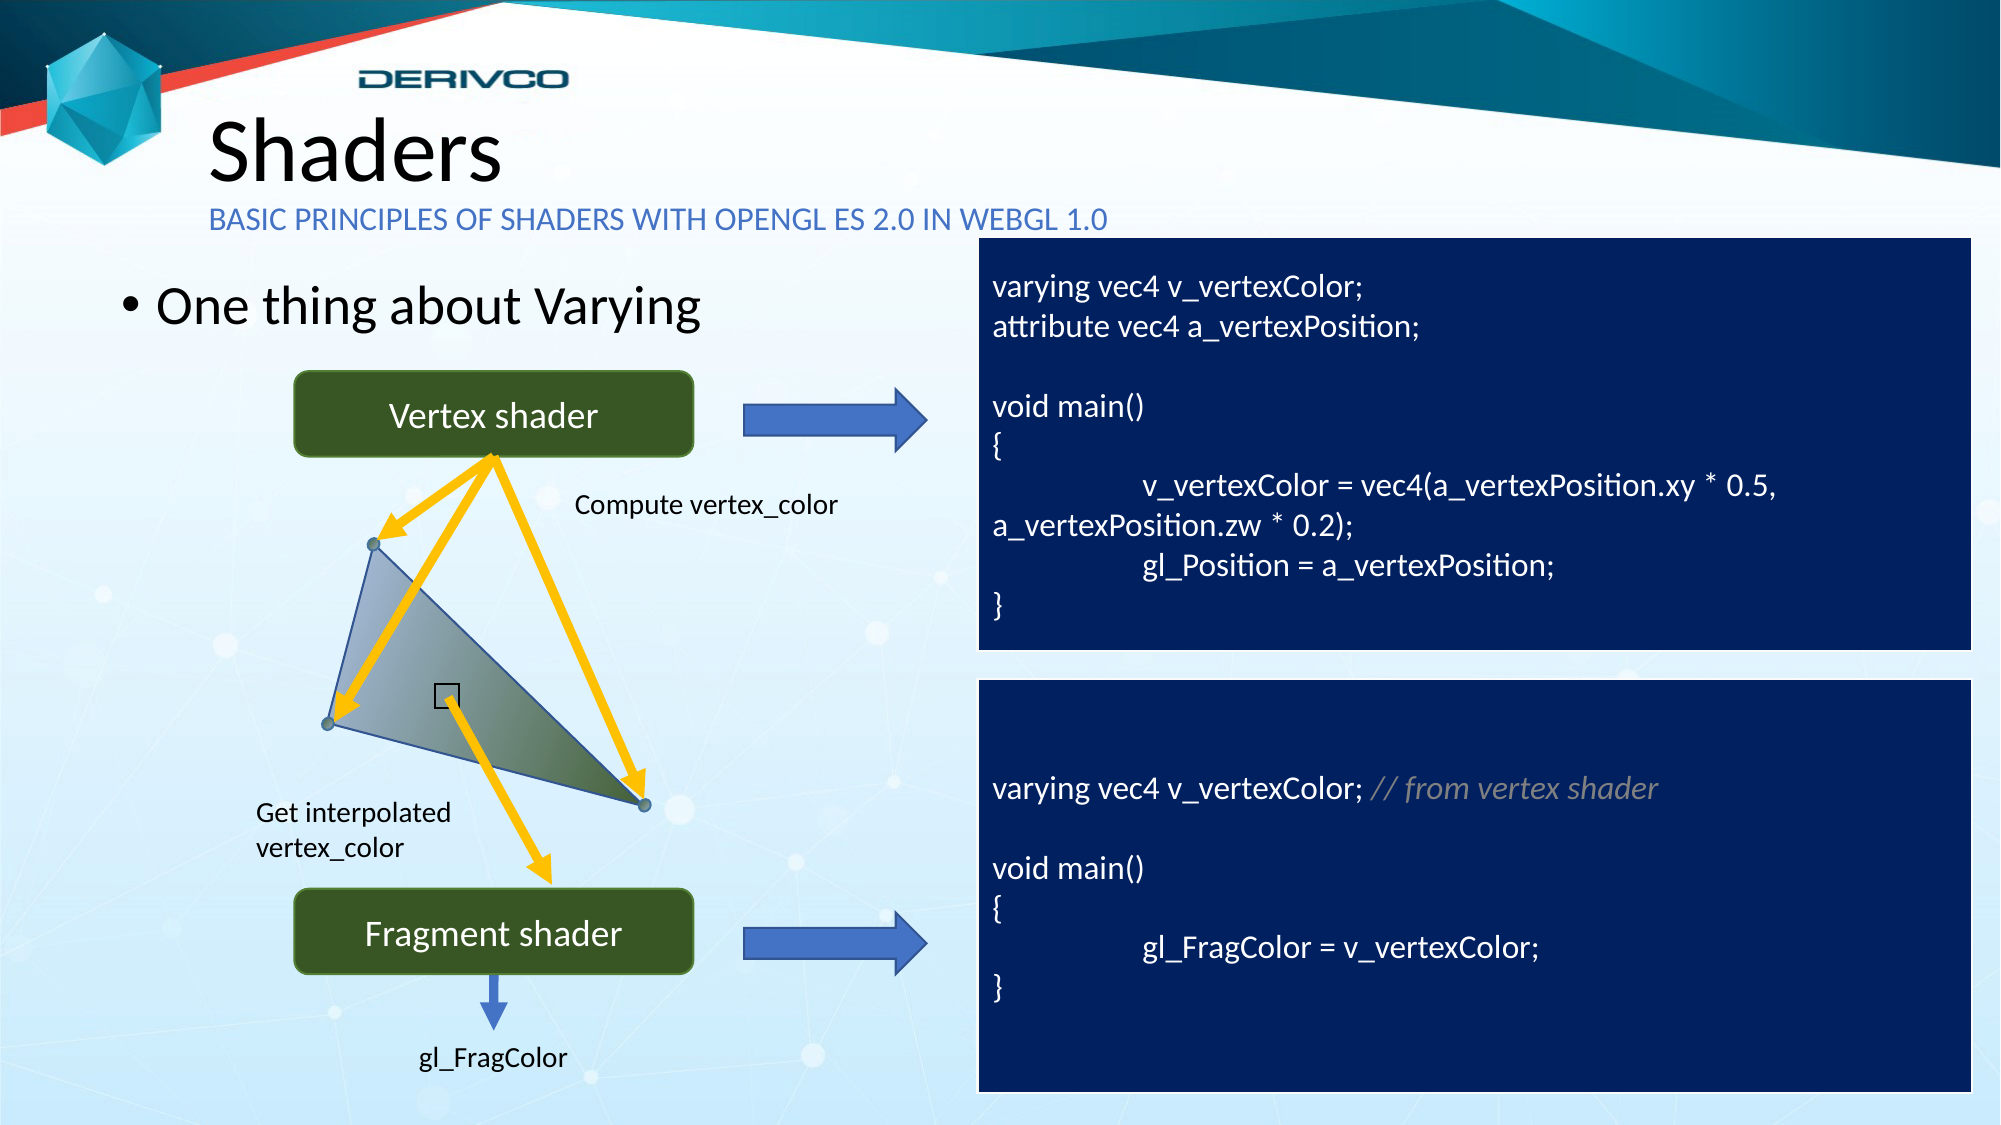

# Shaders BASIC PRINCIPLES OF SHADERS WITH OPENGL ES 2.0 IN WEBGL 1.0
varying vec4 v_vertexColor;
attribute vec4 a_vertexPosition;

void main()
{
	v_vertexColor = vec4(a_vertexPosition.xy * 0.5, a_vertexPosition.zw * 0.2);
	gl_Position = a_vertexPosition;
}
One thing about Varying
Vertex shader

Compute vertex_color

varying vec4 v_vertexColor; // from vertex shader
void main()
{
	gl_FragColor = v_vertexColor;
}

Get interpolated
vertex_color
Fragment shader

gl_FragColor